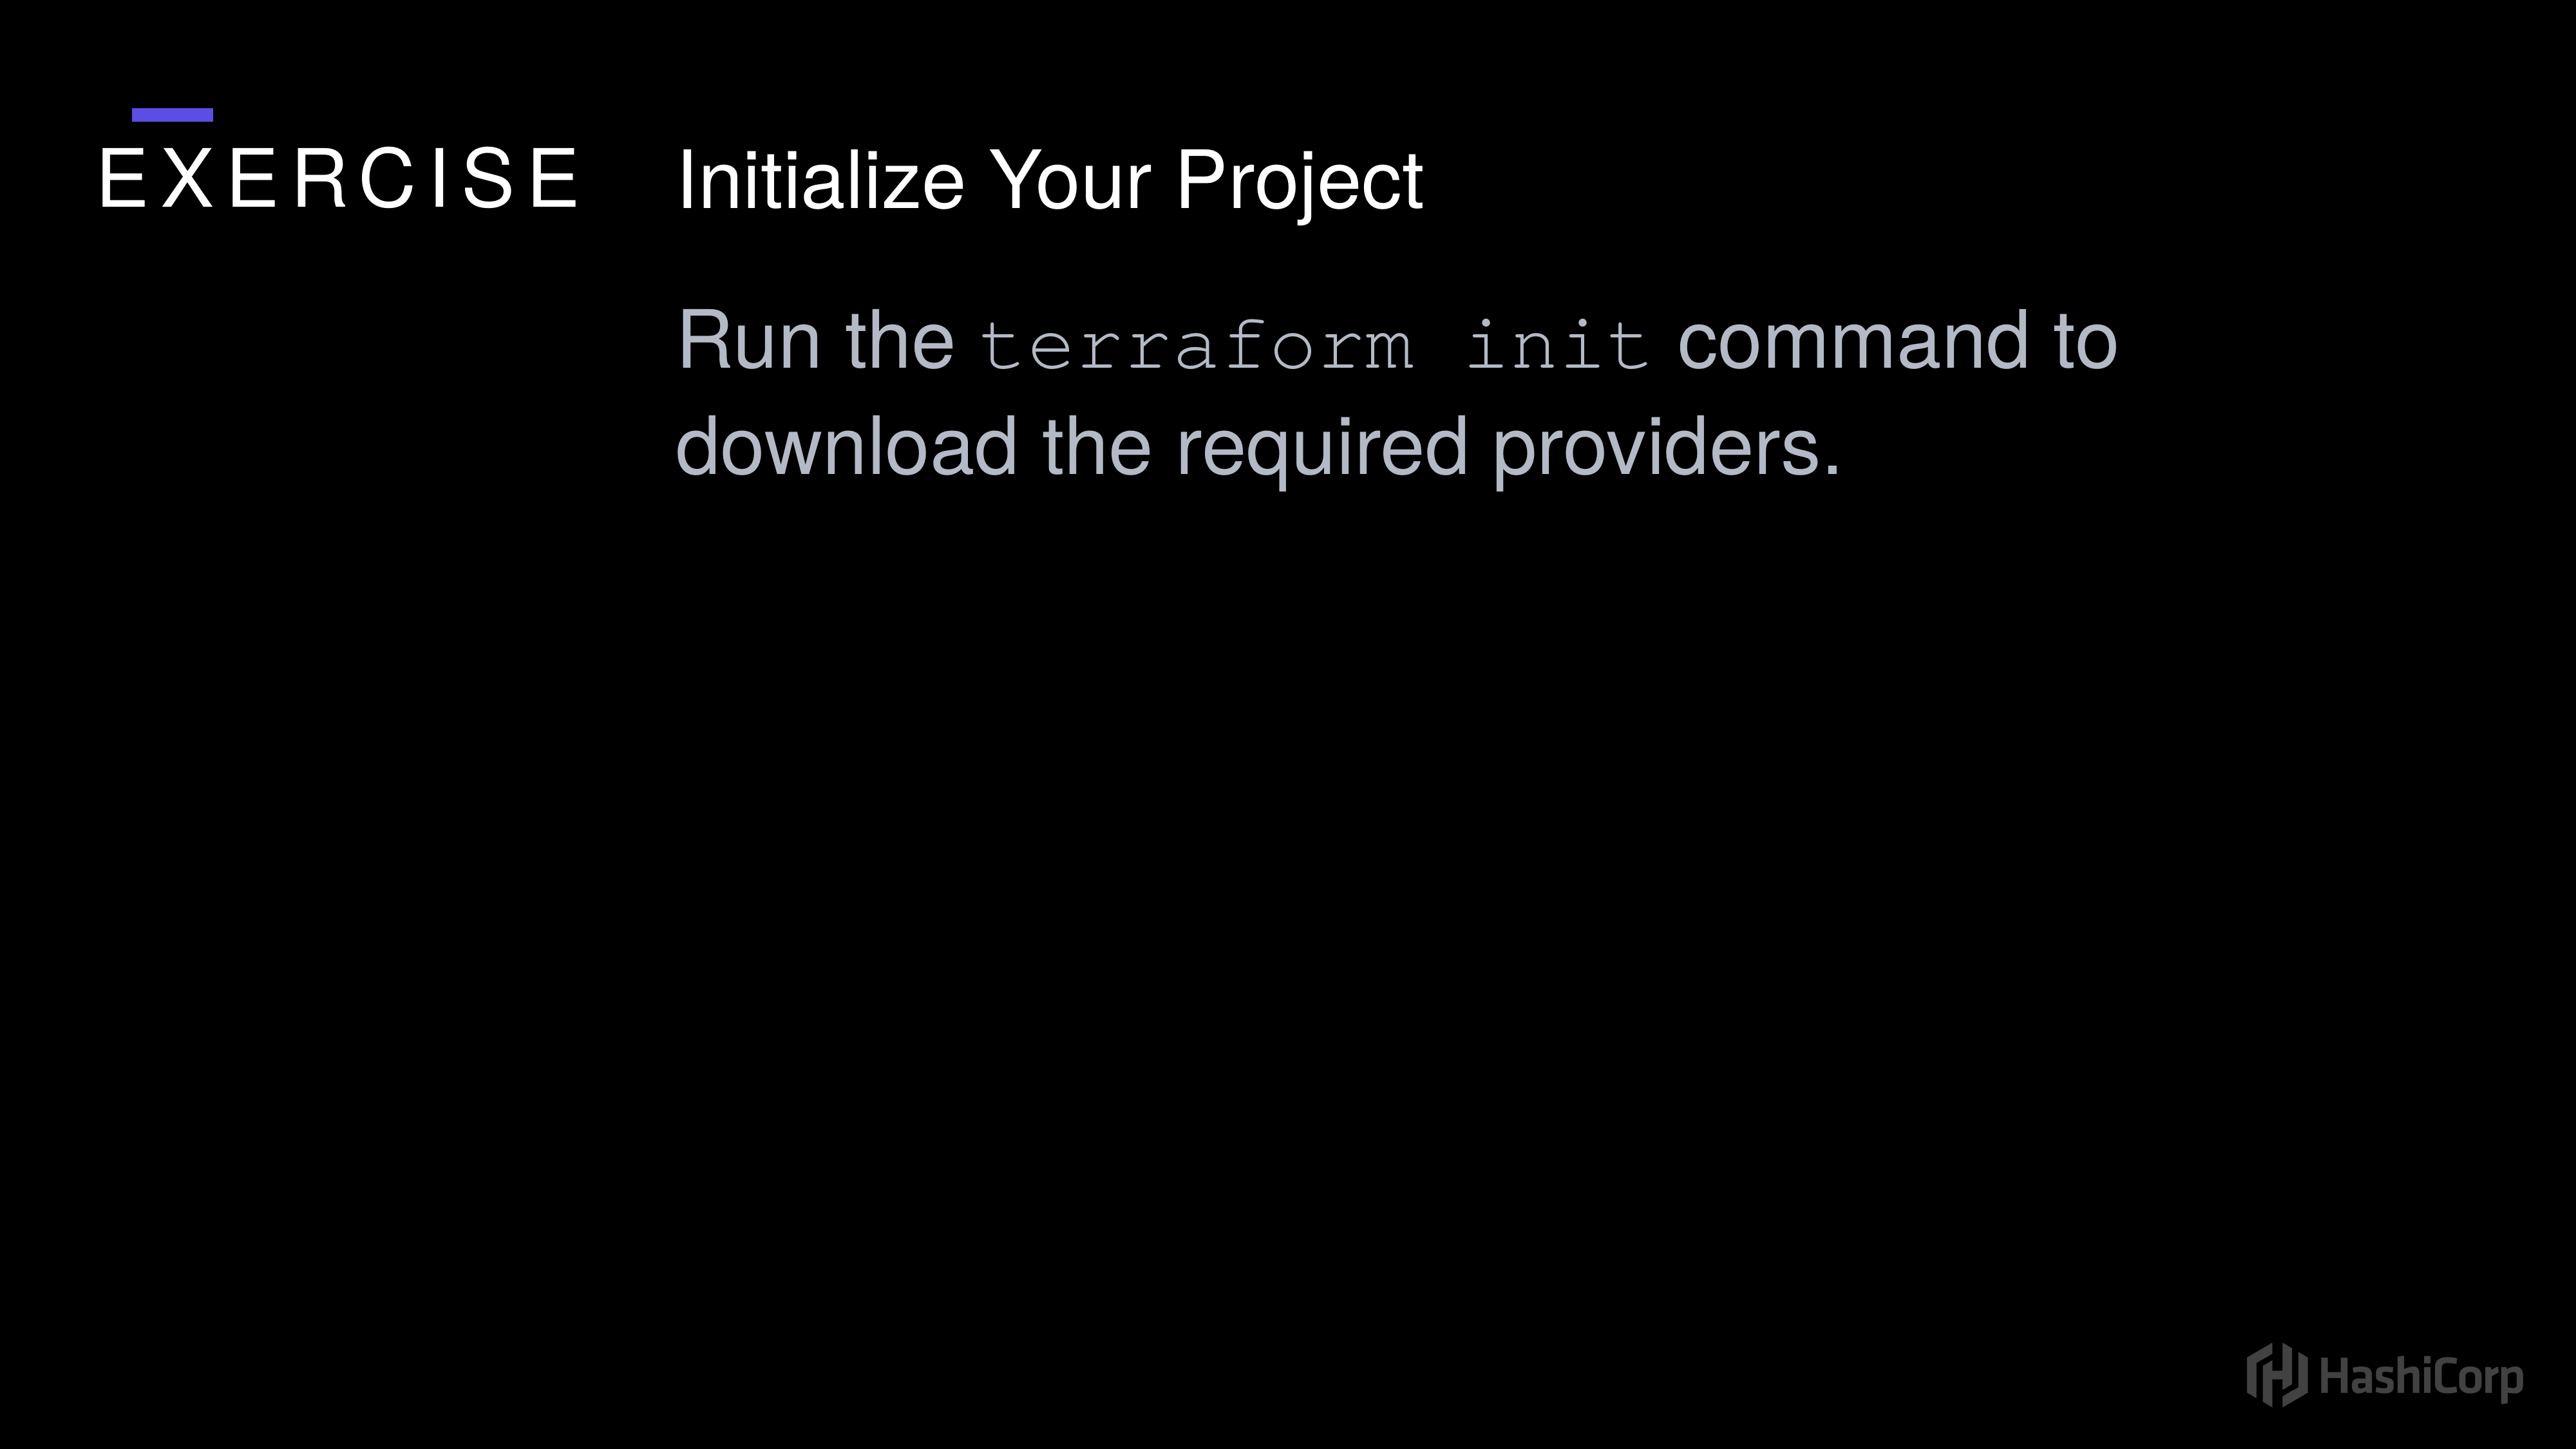

Initialize Your Project
Run the terraform init command to download the required providers.
43